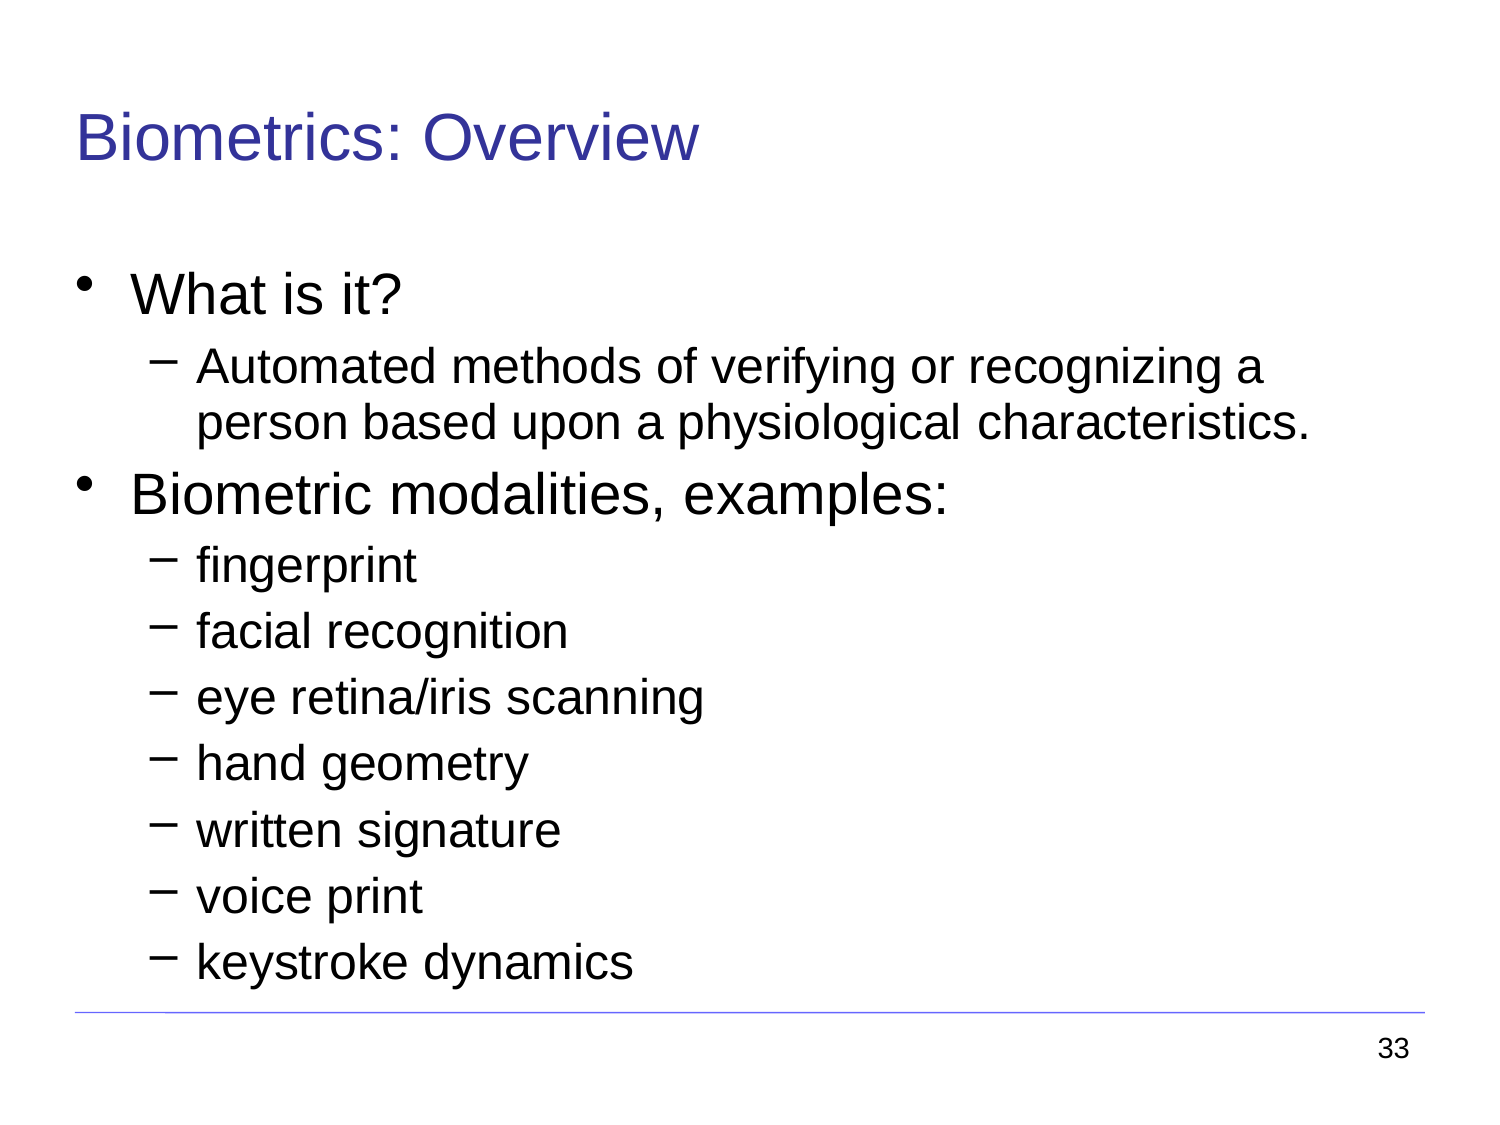

# Biometrics: Overview
What is it?
Automated methods of verifying or recognizing a  person based upon a physiological characteristics.
Biometric modalities, examples:
fingerprint
facial recognition
eye retina/iris scanning
hand geometry
written signature
voice print
keystroke dynamics

33